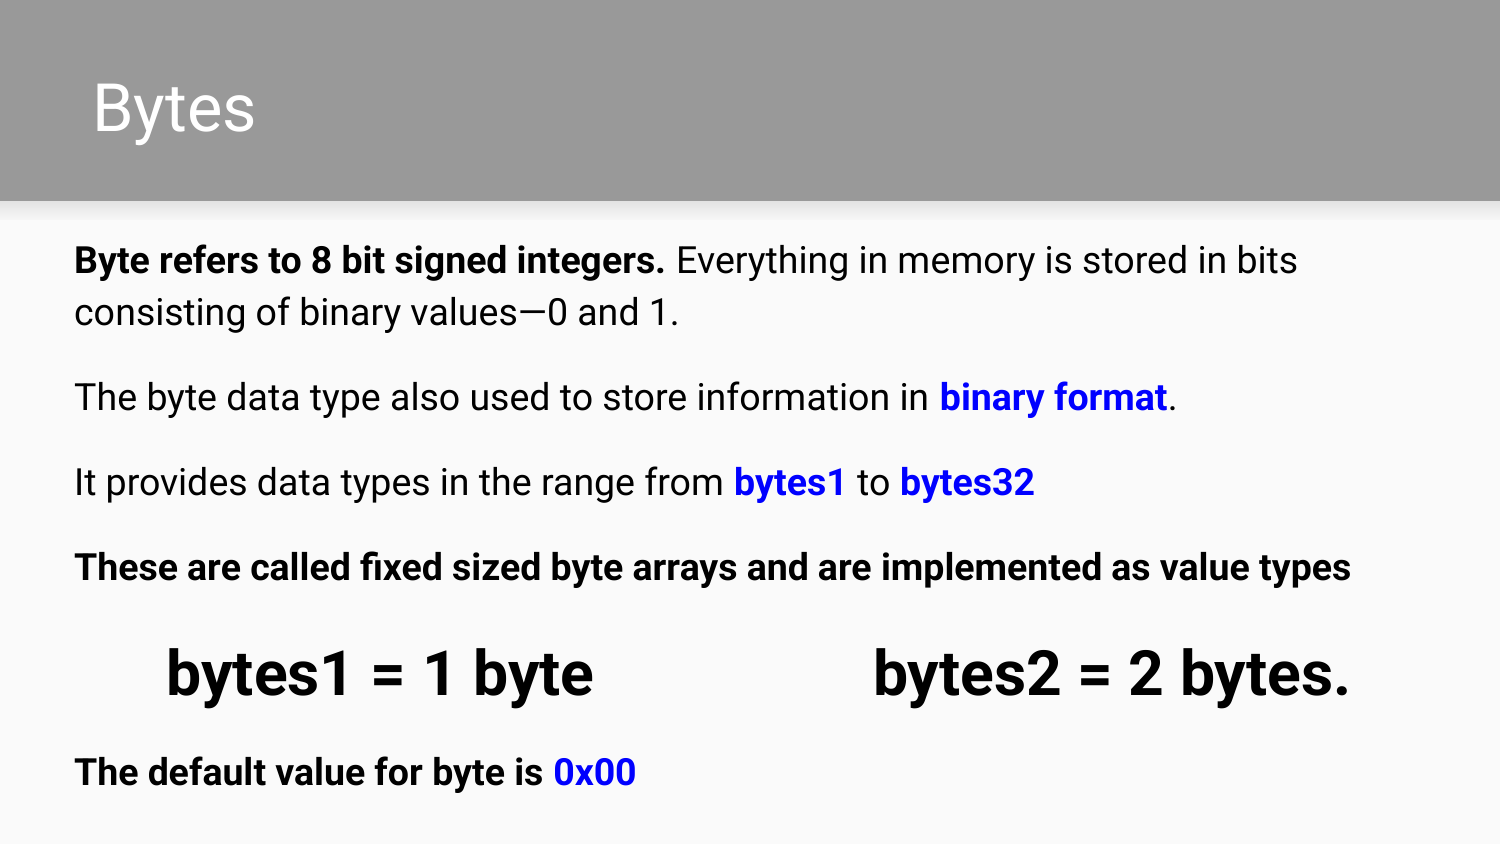

# Bytes
Byte refers to 8 bit signed integers. Everything in memory is stored in bits consisting of binary values—0 and 1.
The byte data type also used to store information in binary format.
It provides data types in the range from bytes1 to bytes32
These are called fixed sized byte arrays and are implemented as value types
          bytes1 = 1 byte                  bytes2 = 2 bytes.
The default value for byte is 0x00